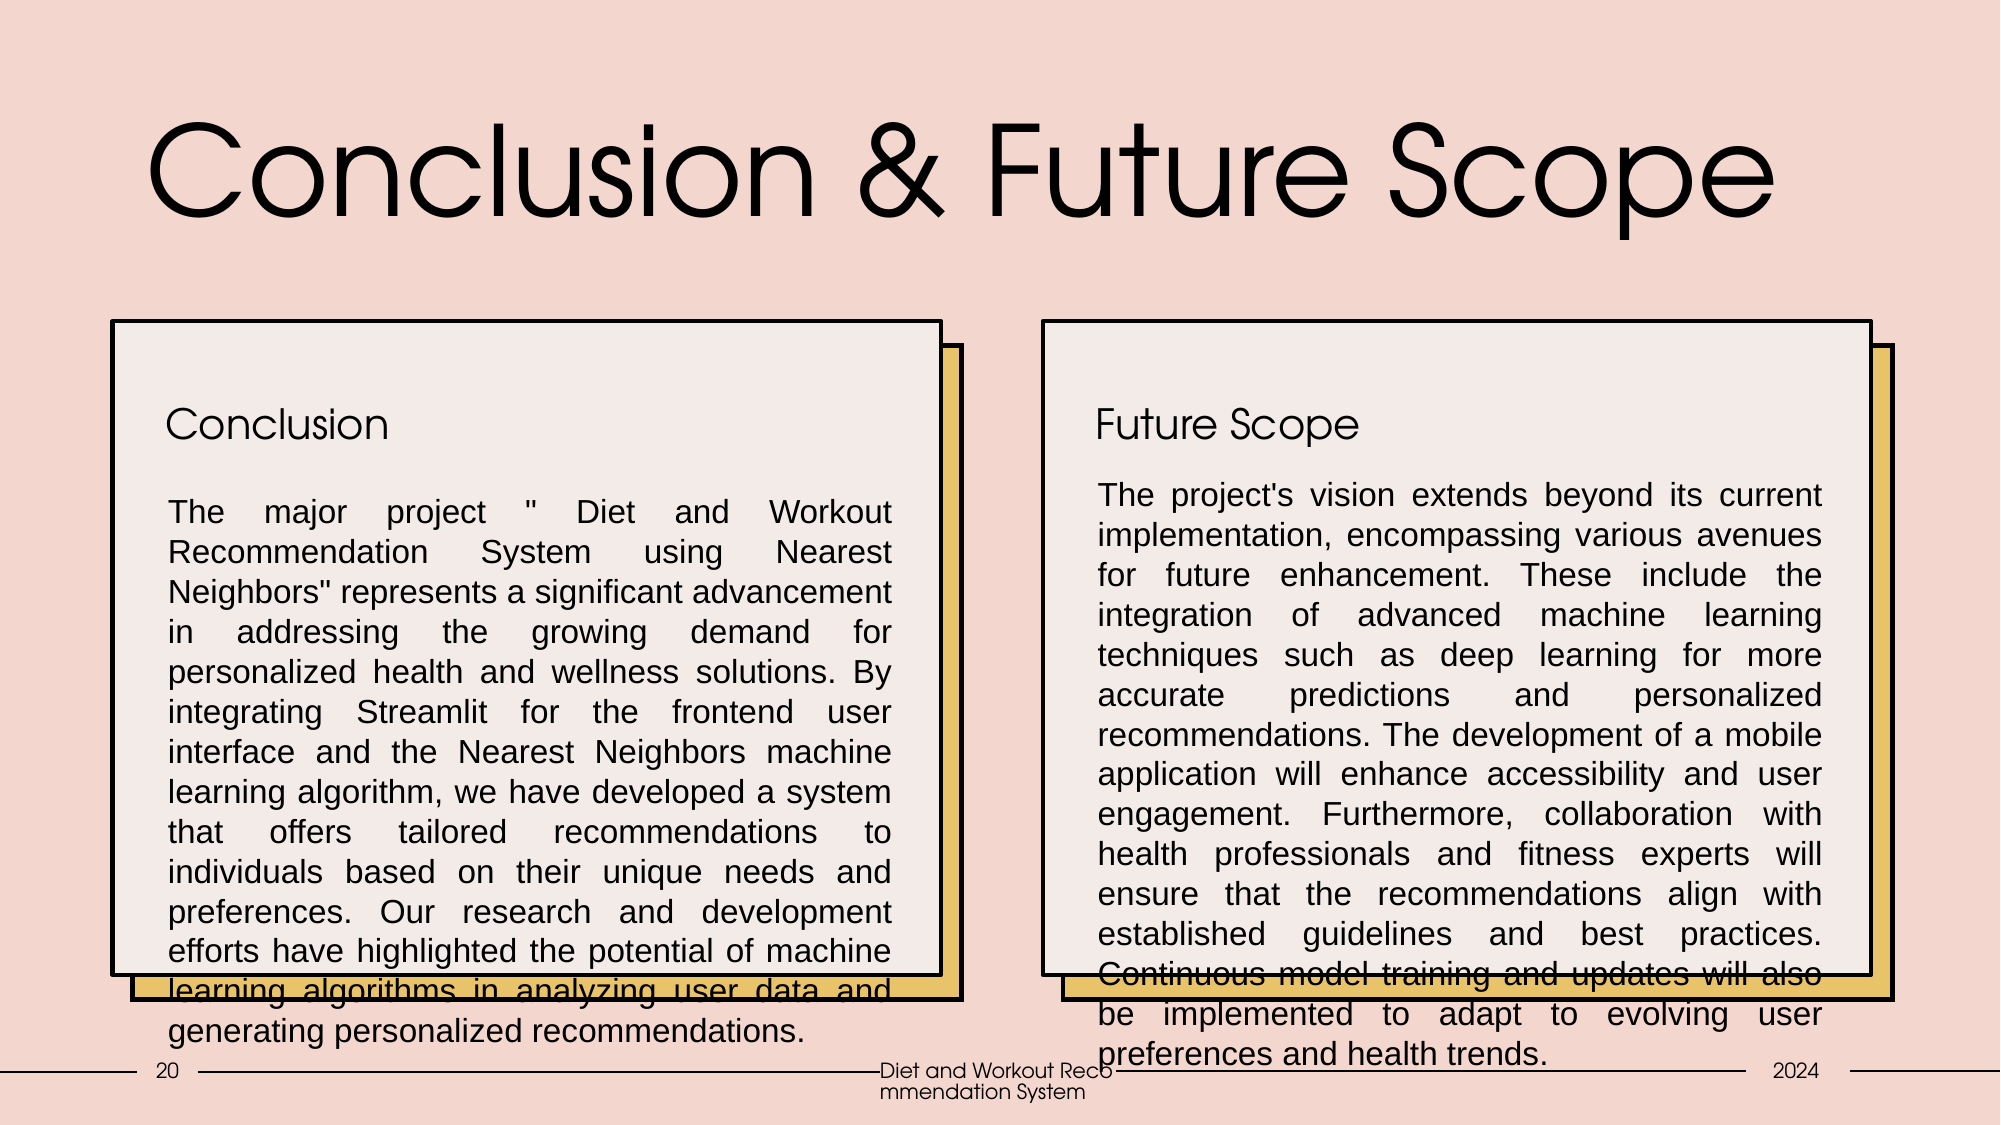

# Conclusion & Future Scope
Conclusion
Future Scope
The project's vision extends beyond its current implementation, encompassing various avenues for future enhancement. These include the integration of advanced machine learning techniques such as deep learning for more accurate predictions and personalized recommendations. The development of a mobile application will enhance accessibility and user engagement. Furthermore, collaboration with health professionals and fitness experts will ensure that the recommendations align with established guidelines and best practices. Continuous model training and updates will also be implemented to adapt to evolving user preferences and health trends.
The major project " Diet and Workout Recommendation System using Nearest Neighbors" represents a significant advancement in addressing the growing demand for personalized health and wellness solutions. By integrating Streamlit for the frontend user interface and the Nearest Neighbors machine learning algorithm, we have developed a system that offers tailored recommendations to individuals based on their unique needs and preferences. Our research and development efforts have highlighted the potential of machine learning algorithms in analyzing user data and generating personalized recommendations.
20
Diet and Workout Recommendation System
2024